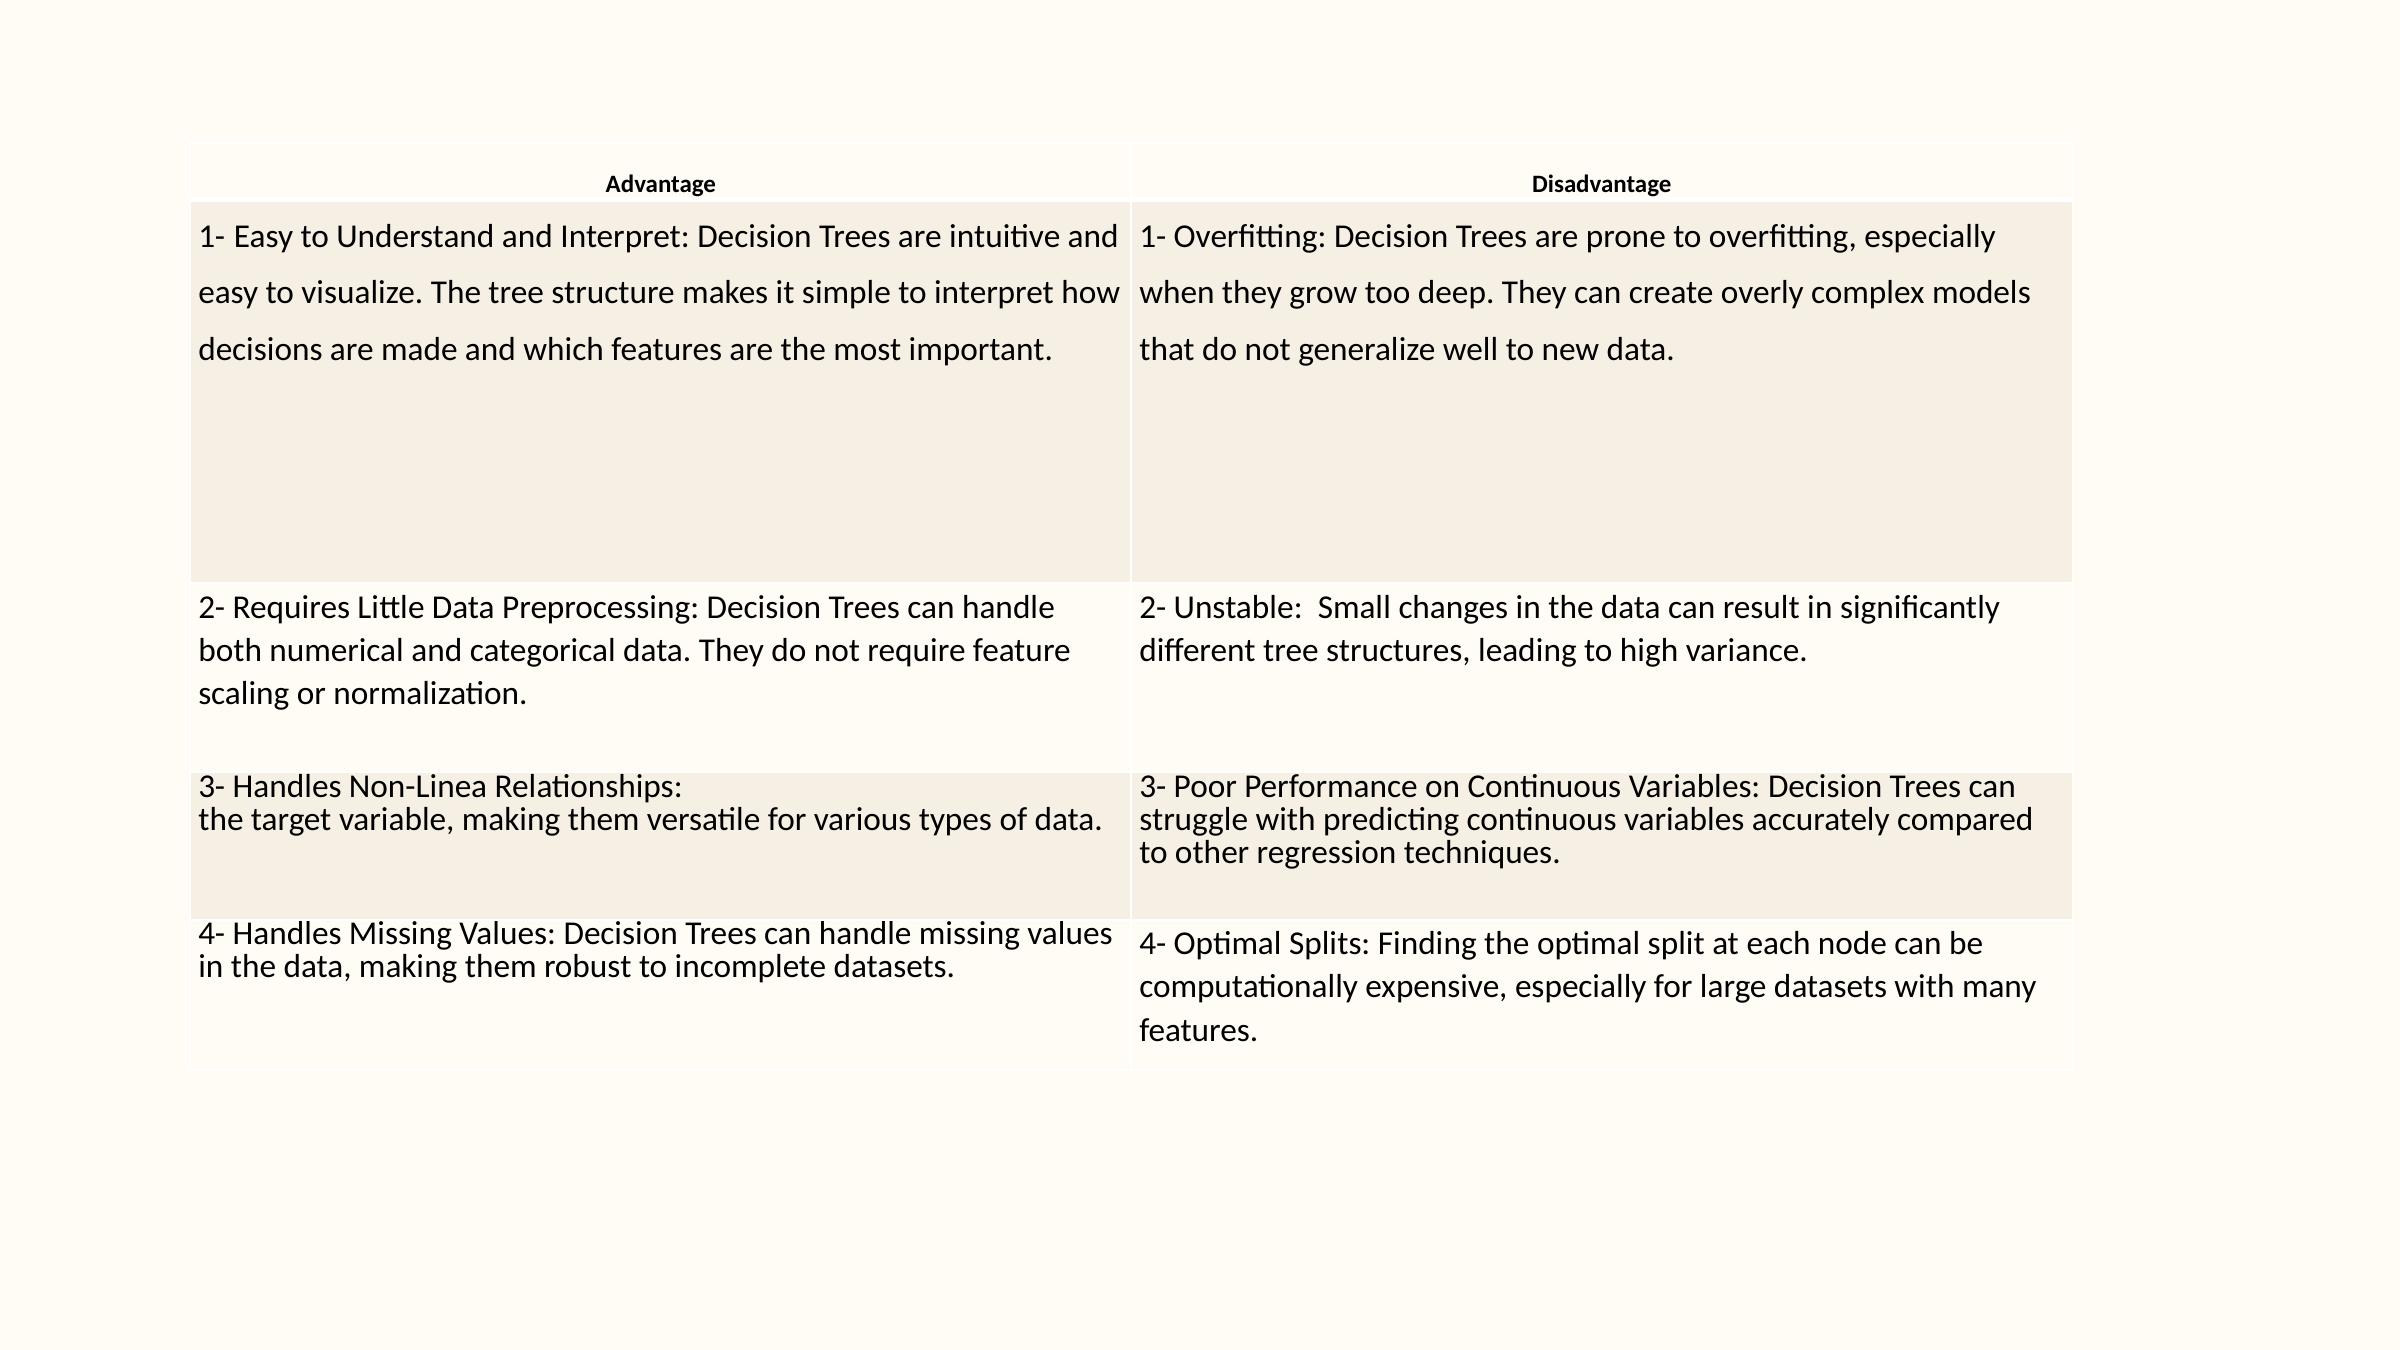

| Advantage | Disadvantage |
| --- | --- |
| 1- Easy to Understand and Interpret: Decision Trees are intuitive and easy to visualize. The tree structure makes it simple to interpret how decisions are made and which features are the most important. | 1- Overfitting: Decision Trees are prone to overfitting, especially when they grow too deep. They can create overly complex models that do not generalize well to new data. |
| 2- Requires Little Data Preprocessing: Decision Trees can handle both numerical and categorical data. They do not require feature scaling or normalization. | 2- Unstable: Small changes in the data can result in significantly different tree structures, leading to high variance. |
| 3- Handles Non-Linea Relationships: the target variable, making them versatile for various types of data. | 3- Poor Performance on Continuous Variables: Decision Trees can struggle with predicting continuous variables accurately compared to other regression techniques. |
| 4- Handles Missing Values: Decision Trees can handle missing values in the data, making them robust to incomplete datasets. | 4- Optimal Splits: Finding the optimal split at each node can be computationally expensive, especially for large datasets with many features. |